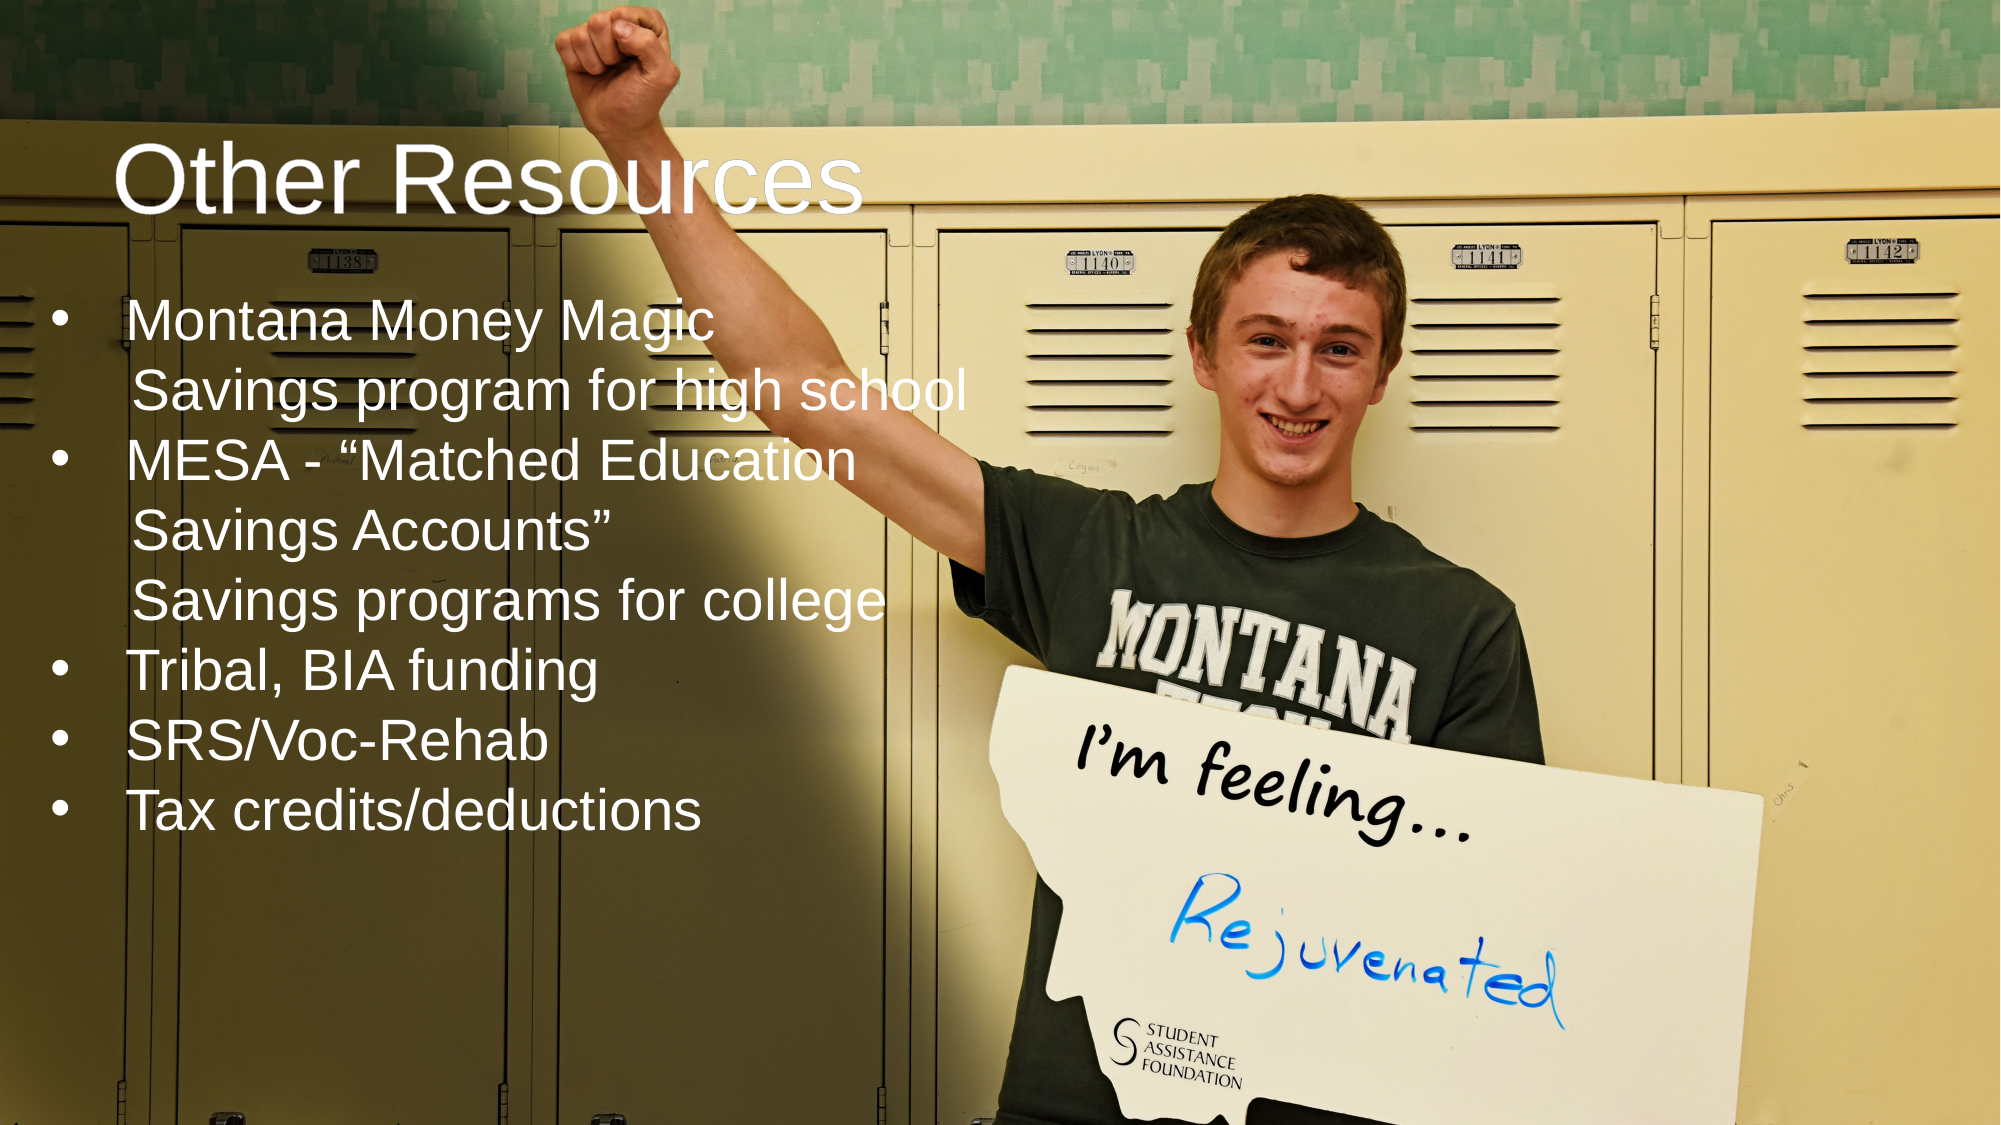

Other Resources
Montana Money Magic
     Savings program for high school
MESA - “Matched Education
     Savings Accounts”
     Savings programs for college
Tribal, BIA funding
SRS/Voc-Rehab
Tax credits/deductions